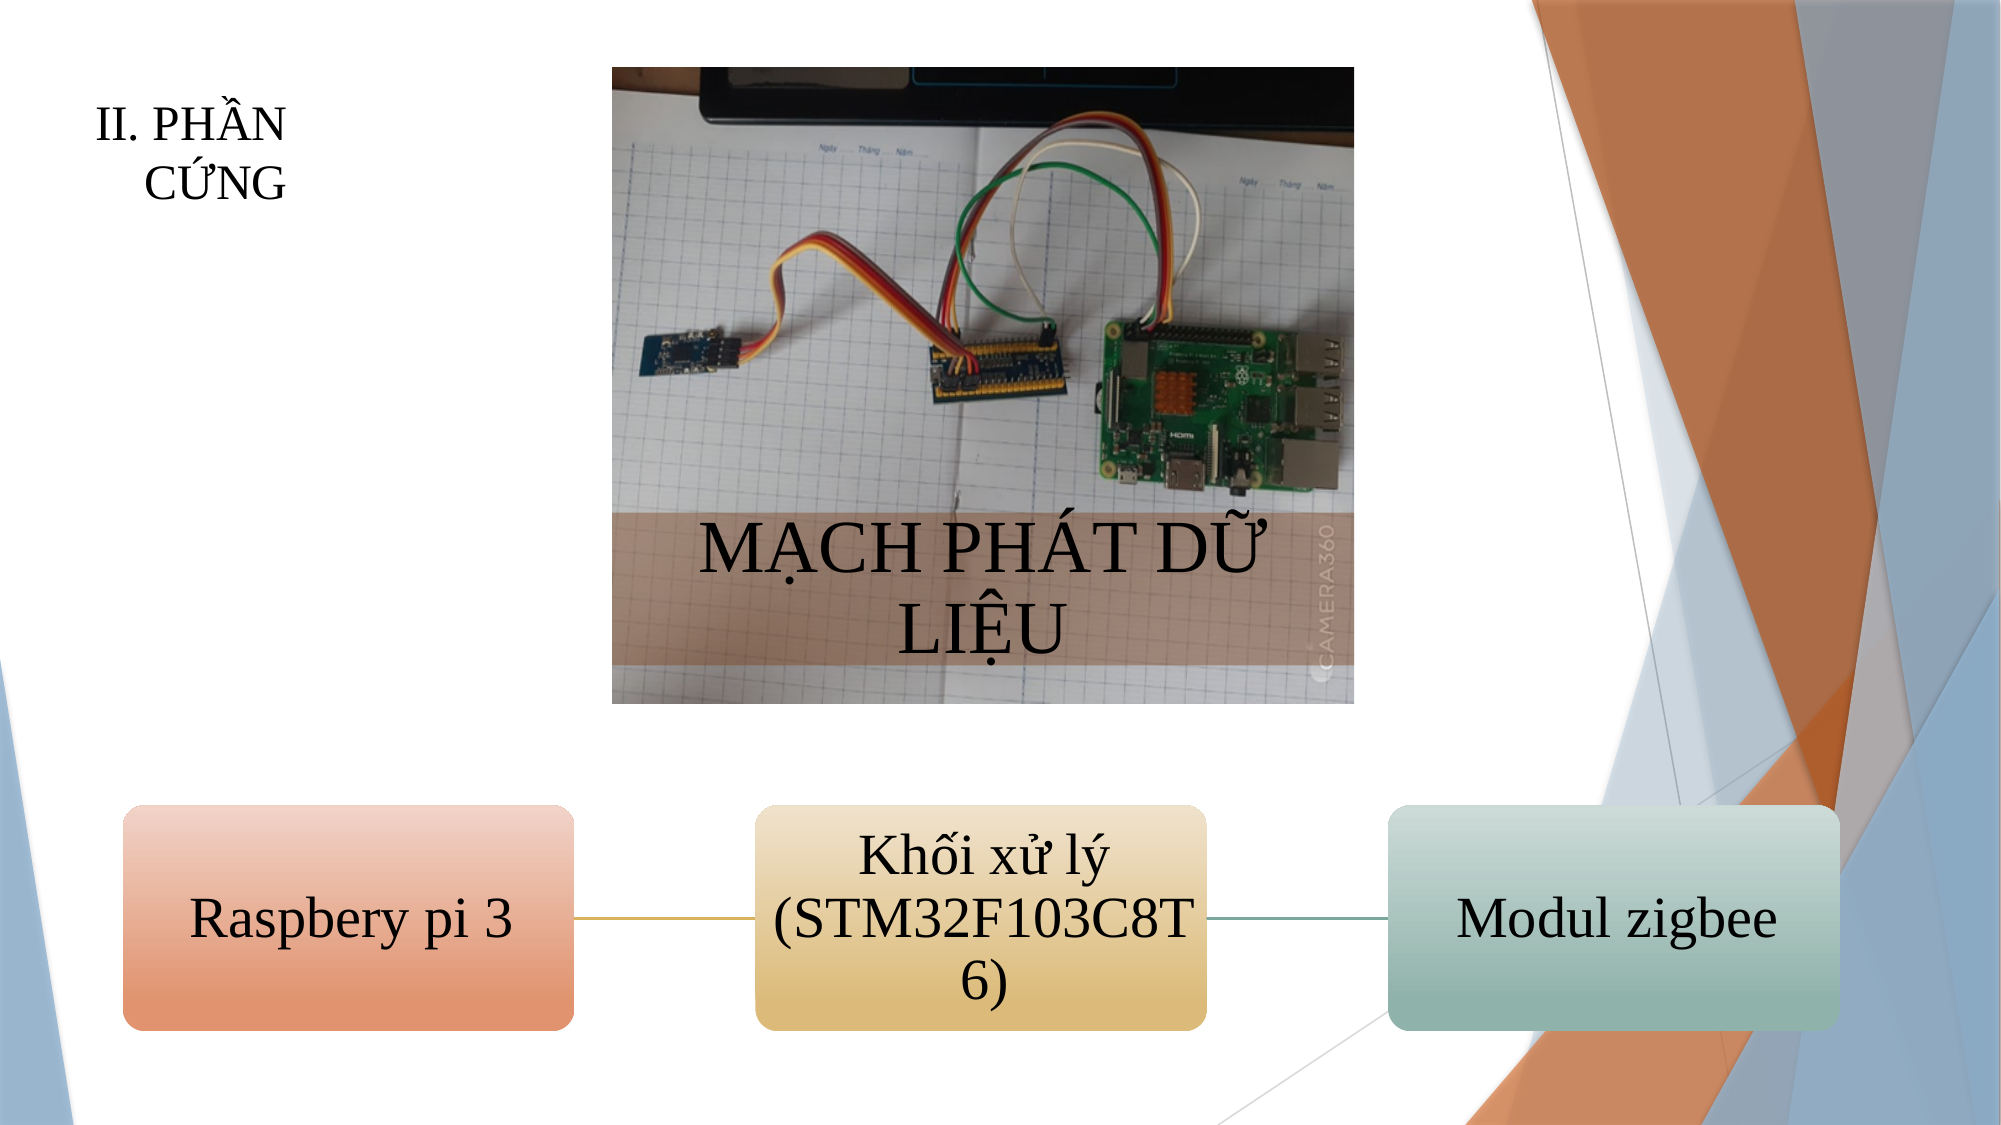

# II. PHẦN CỨNG
MẠCH PHÁT DỮ LIỆU
Raspbery pi 3

Khối xử lý (STM32F103C8T6)

Modul zigbee